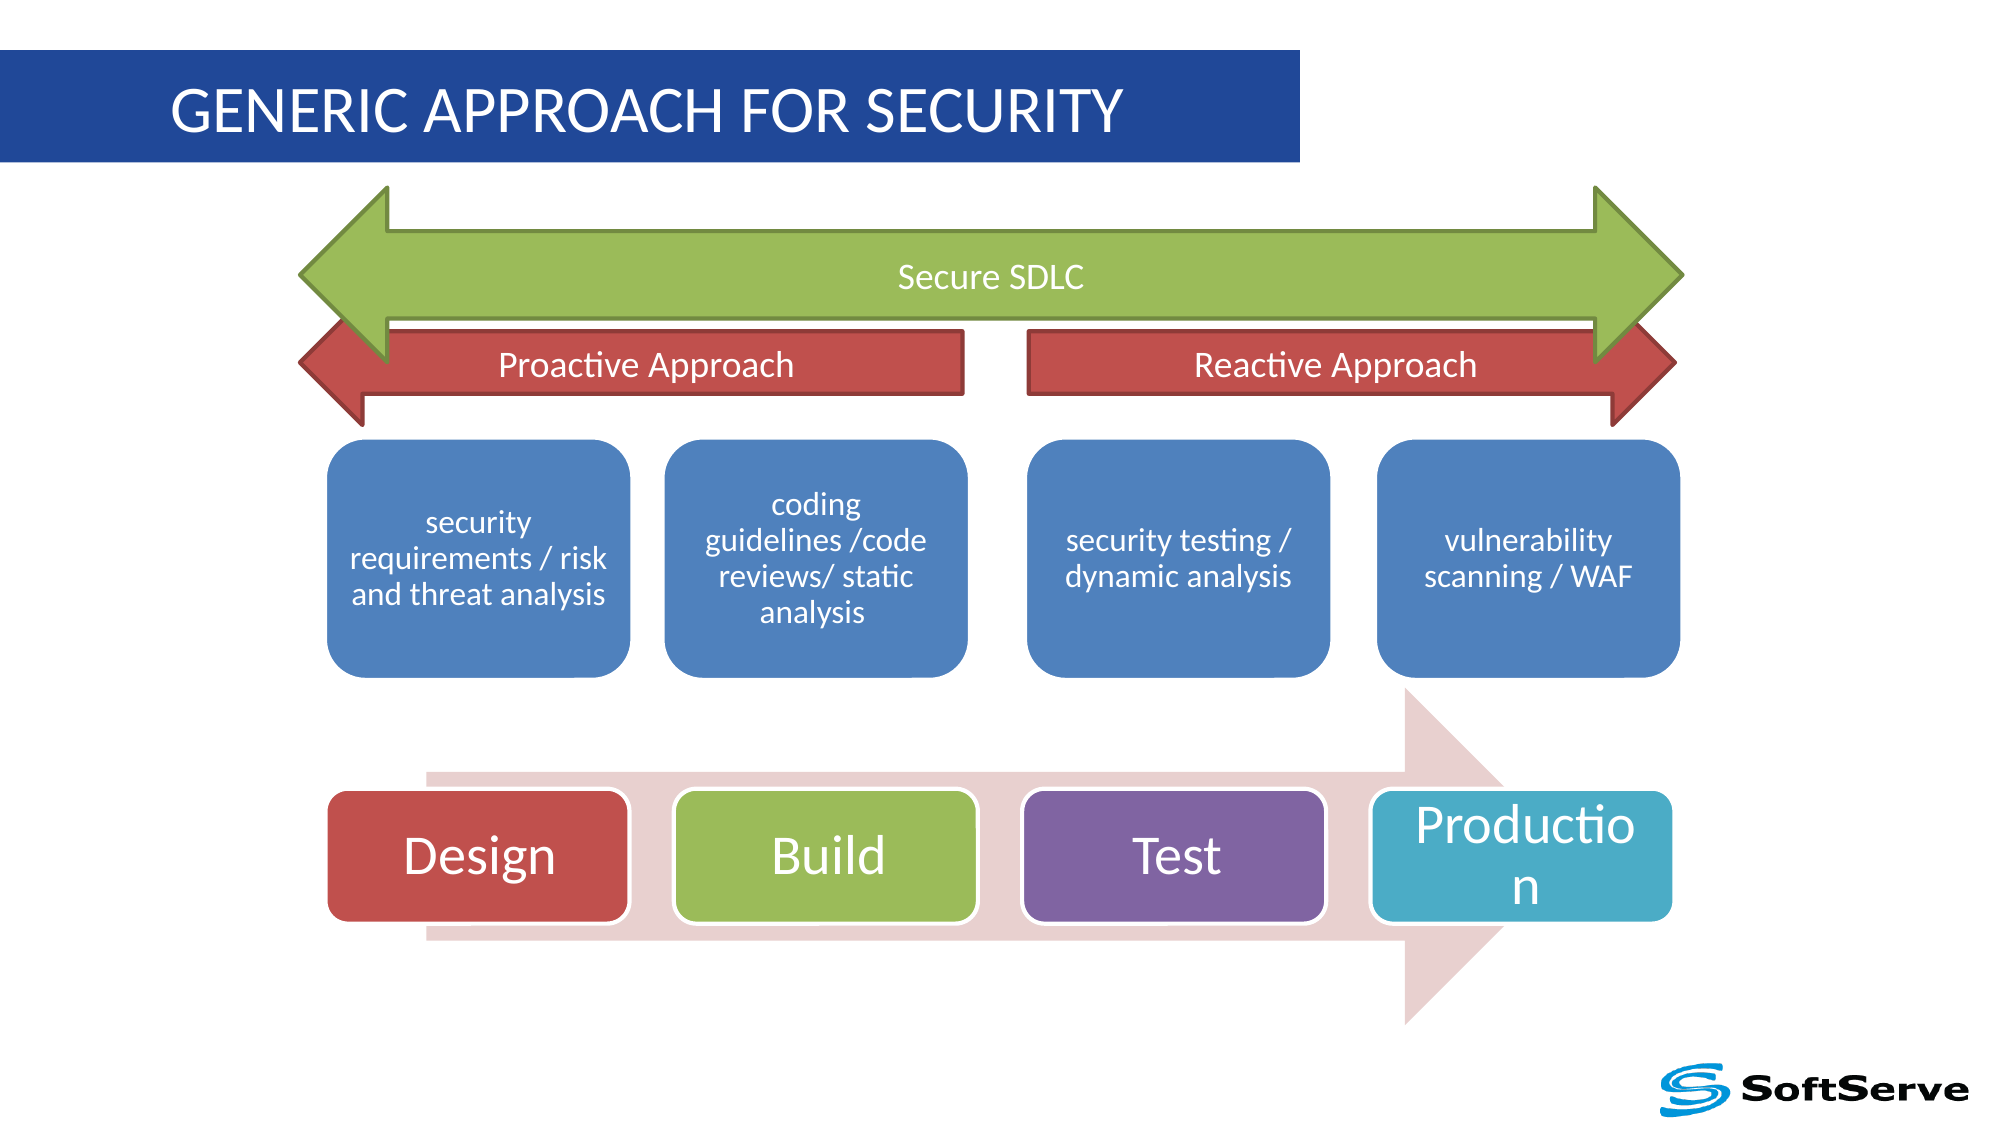

# Generic Approach for Security
Secure SDLC
Proactive Approach
Reactive Approach

security requirements / risk and threat analysis

coding guidelines /code reviews/ static analysis

security testing / dynamic analysis

vulnerability scanning / WAF
Design
Build
Test
Production